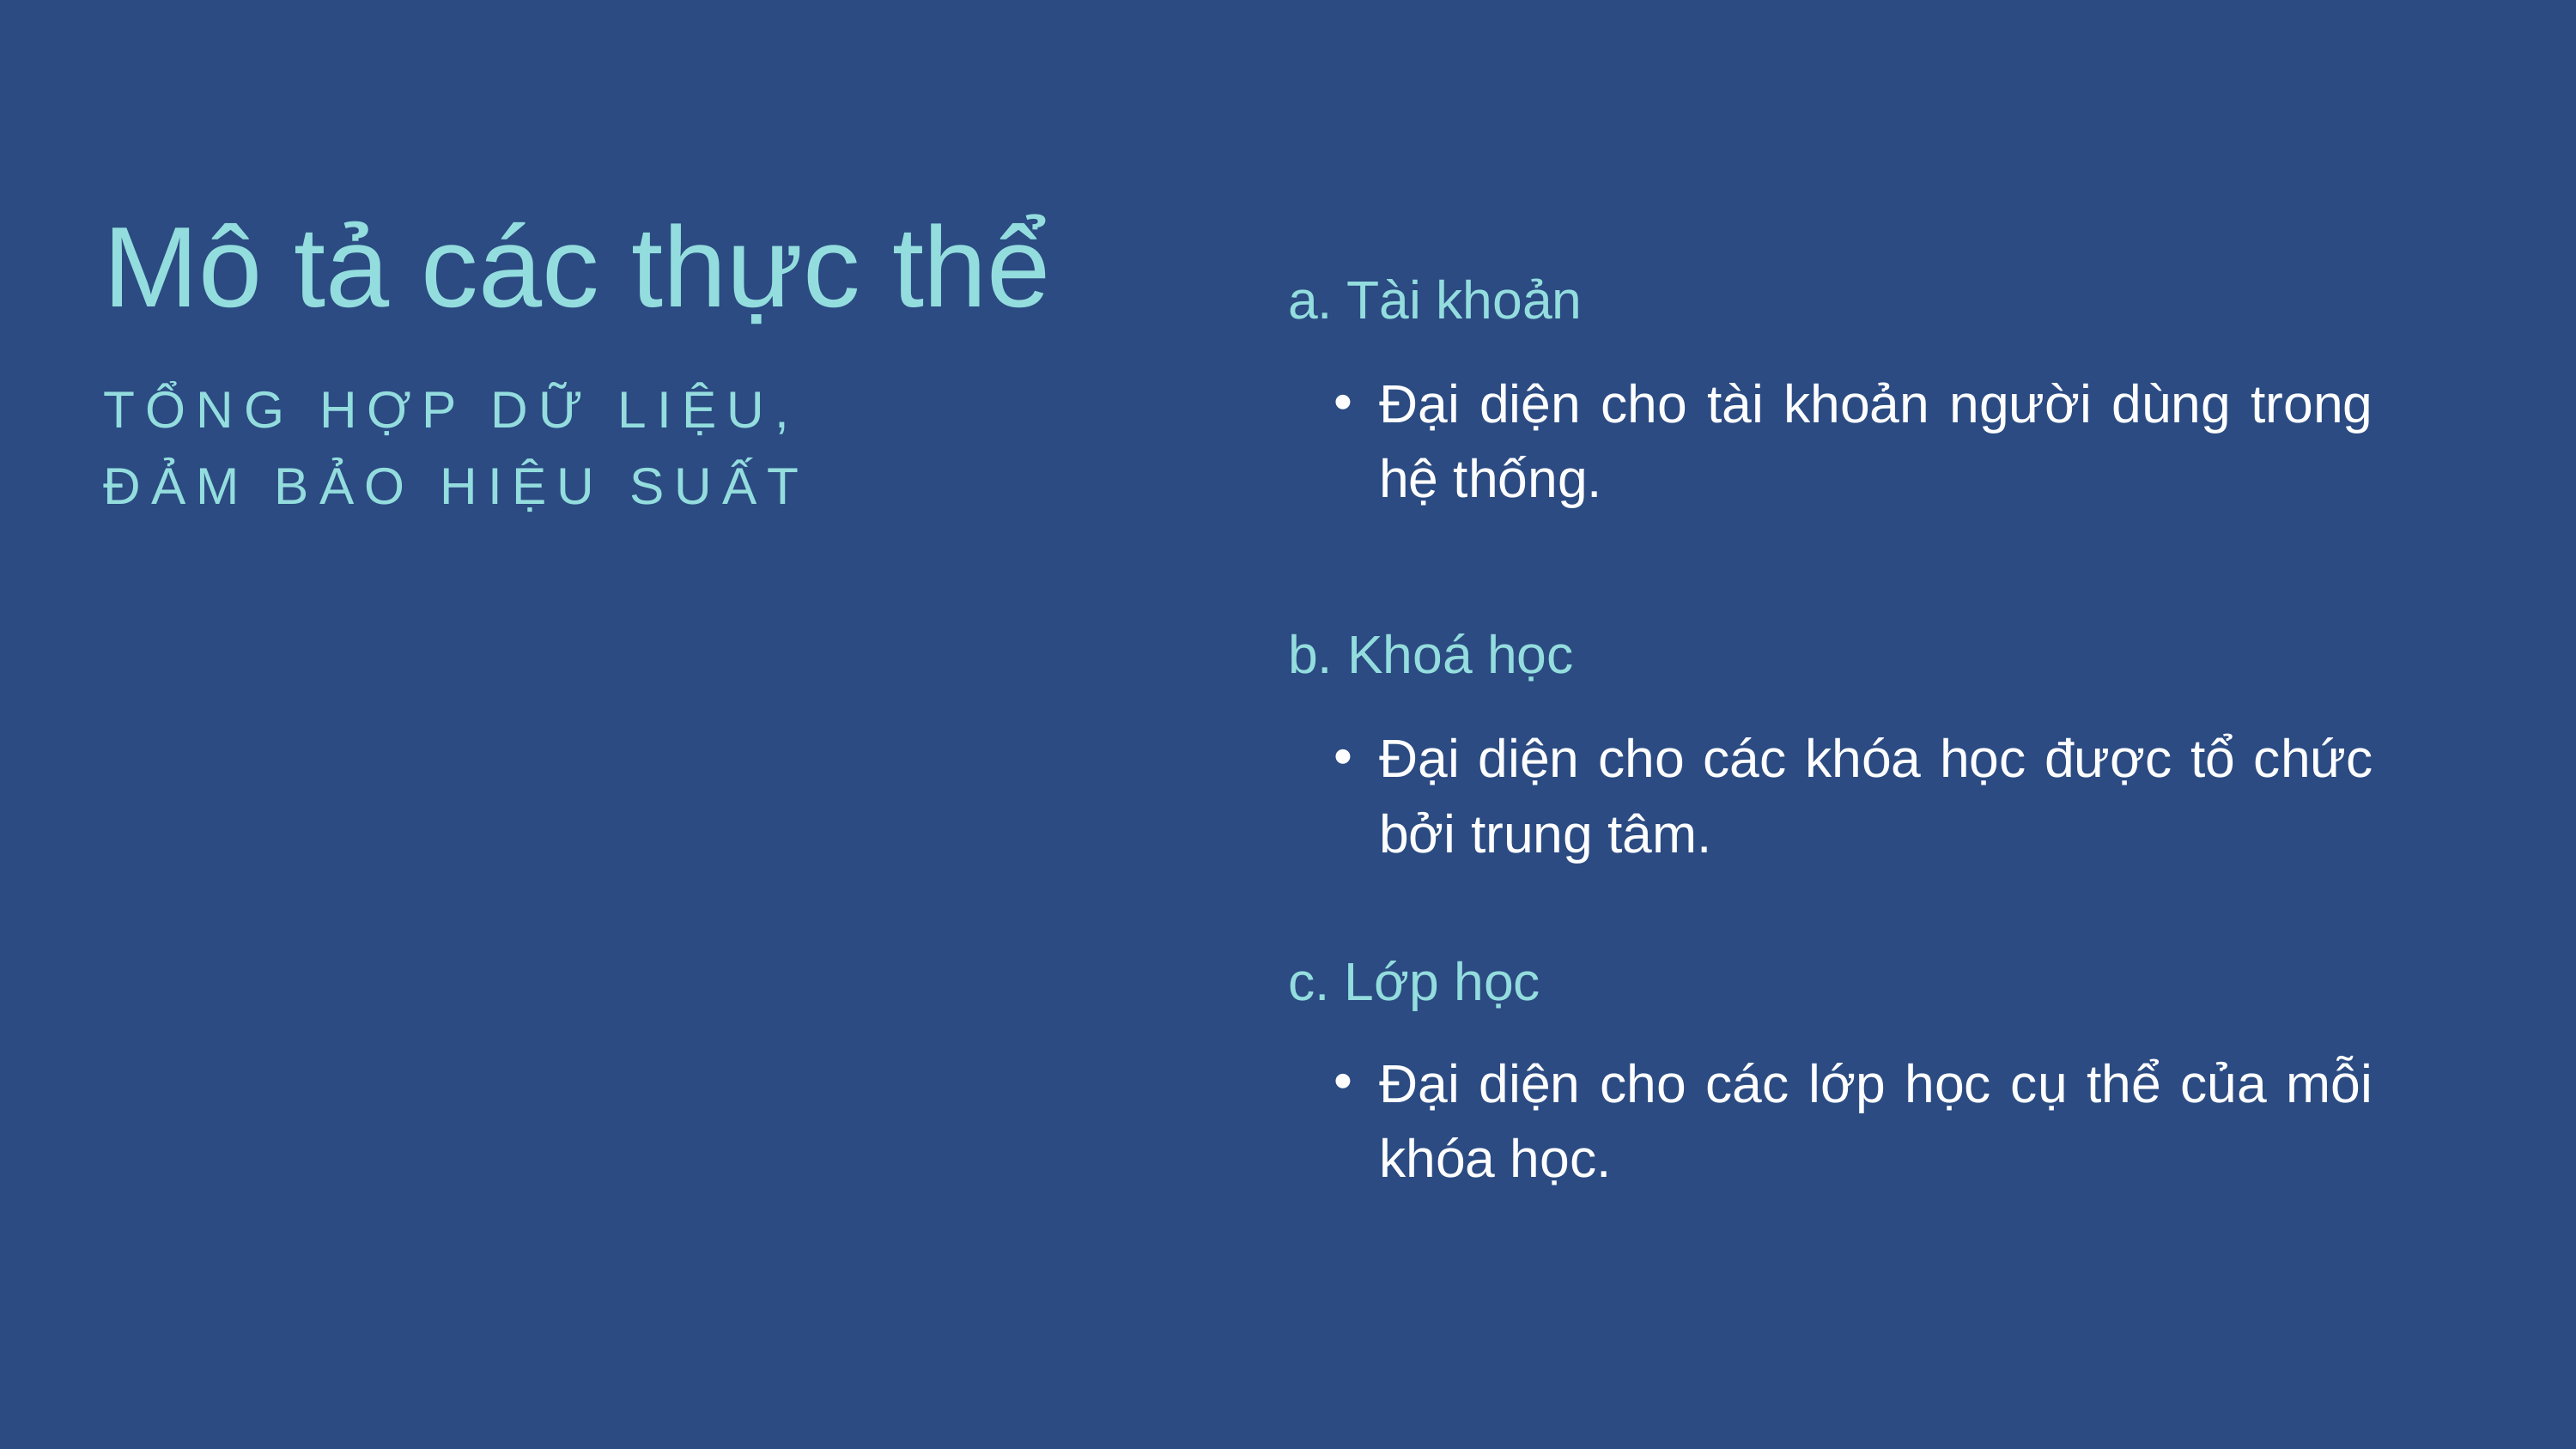

Mô tả các thực thể
a. Tài khoản
Đại diện cho tài khoản người dùng trong hệ thống.
TỔNG HỢP DỮ LIỆU, ĐẢM BẢO HIỆU SUẤT
b. Khoá học
Đại diện cho các khóa học được tổ chức bởi trung tâm.
c. Lớp học
Đại diện cho các lớp học cụ thể của mỗi khóa học.